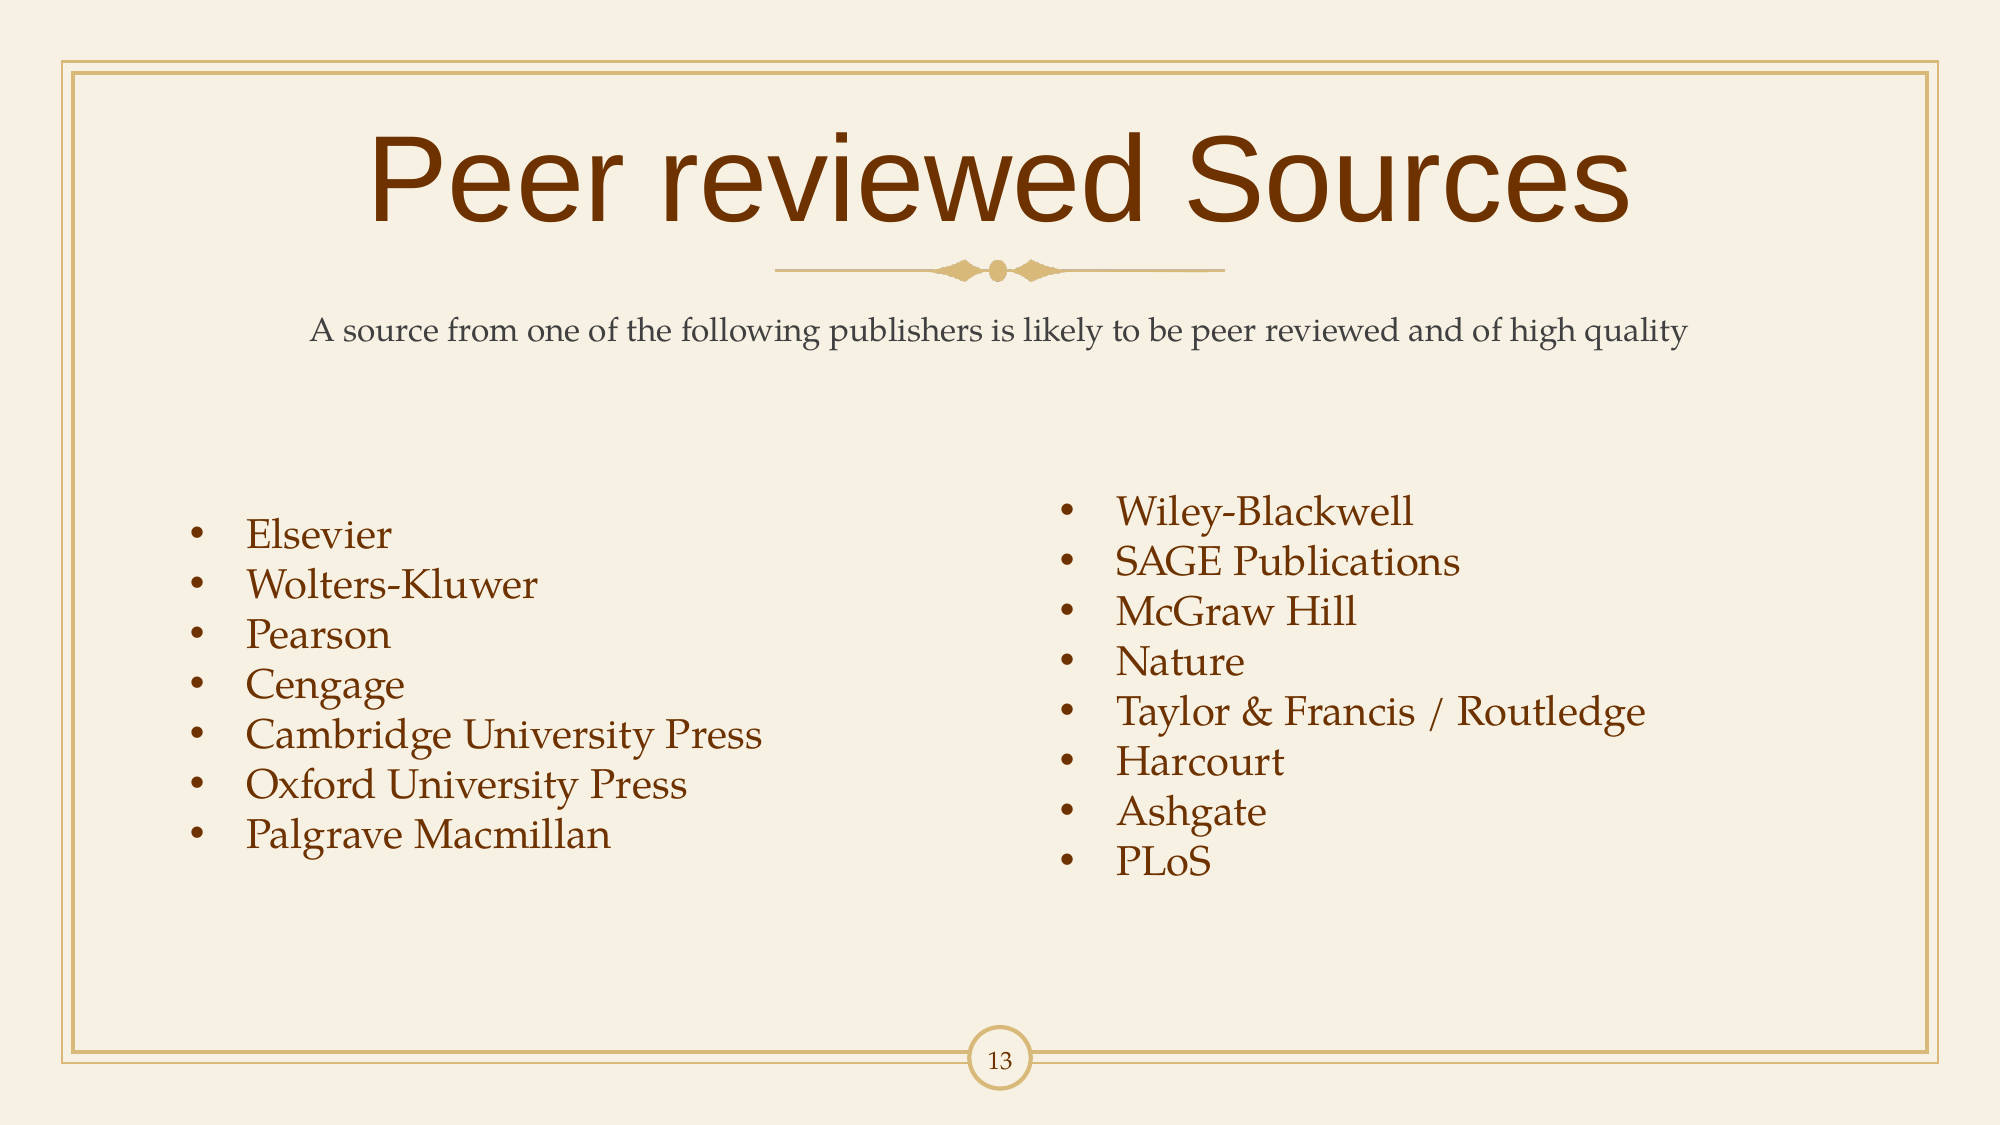

# Peer reviewed Sources
A source from one of the following publishers is likely to be peer reviewed and of high quality
Wiley-Blackwell
SAGE Publications
McGraw Hill
Nature
Taylor & Francis / Routledge
Harcourt
Ashgate
PLoS

Elsevier
Wolters-Kluwer
Pearson
Cengage
Cambridge University Press
Oxford University Press
Palgrave Macmillan

13